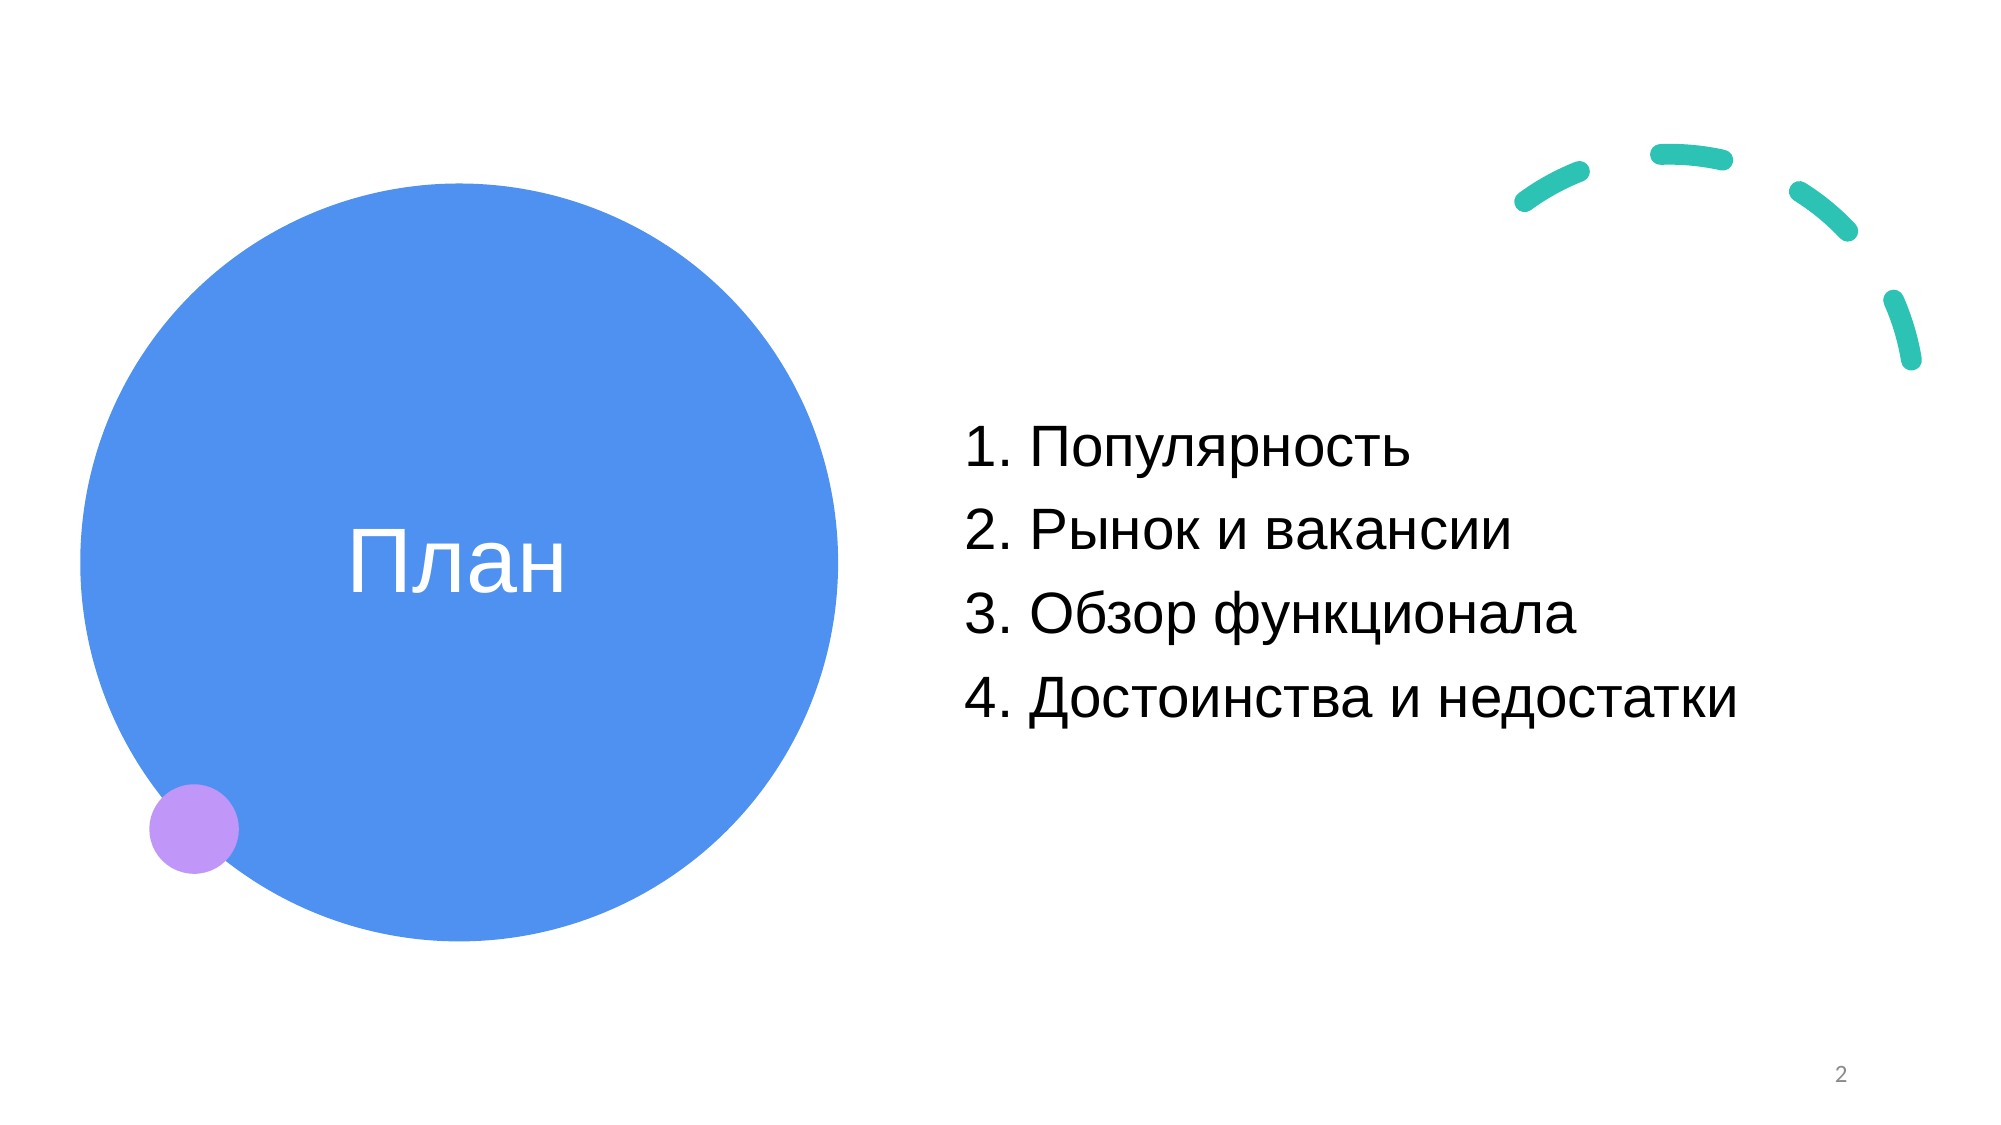

# План
1. Популярность
2. Рынок и вакансии
3. Обзор функционала
4. Достоинства и недостатки
2